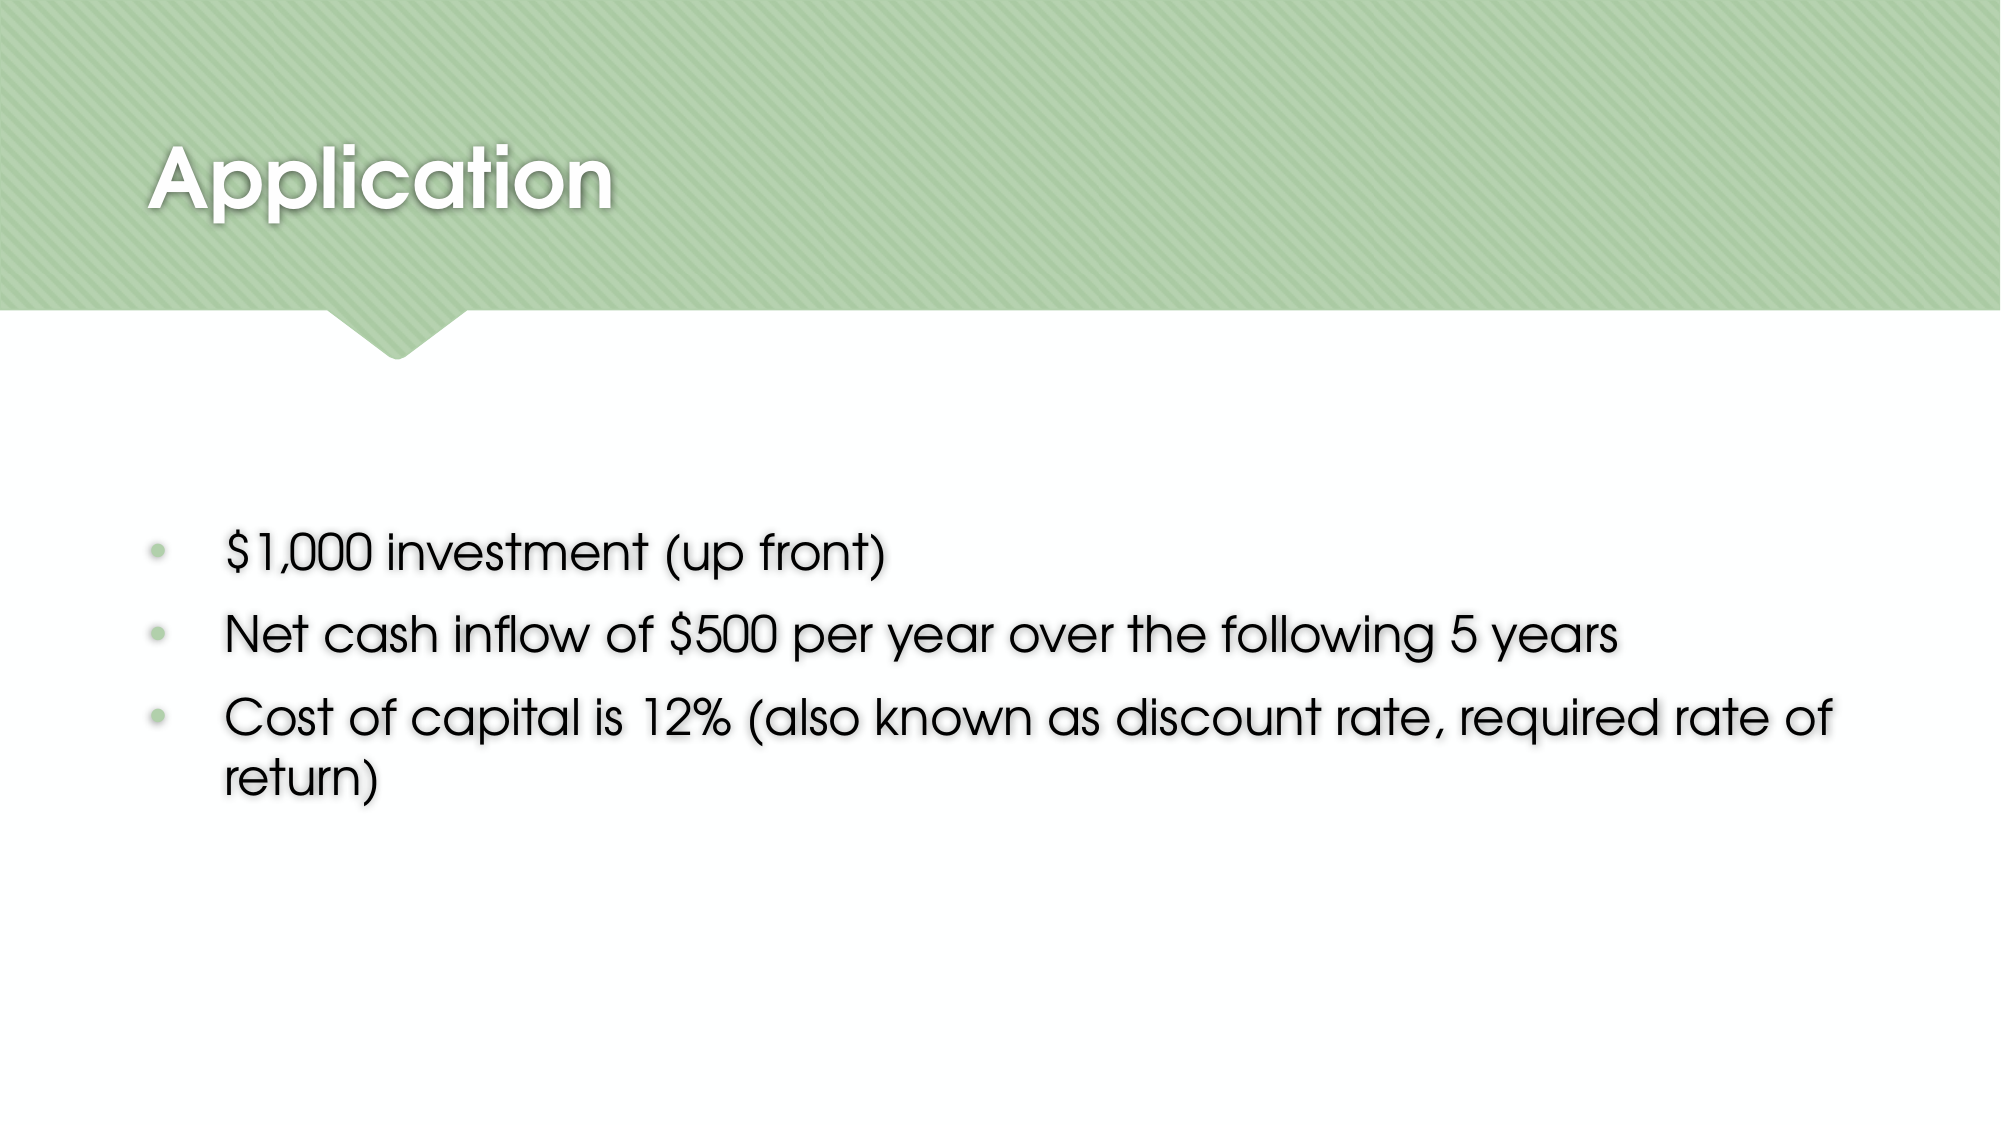

# Application
$1,000 investment (up front)
Net cash inflow of $500 per year over the following 5 years
Cost of capital is 12% (also known as discount rate, required rate of return)